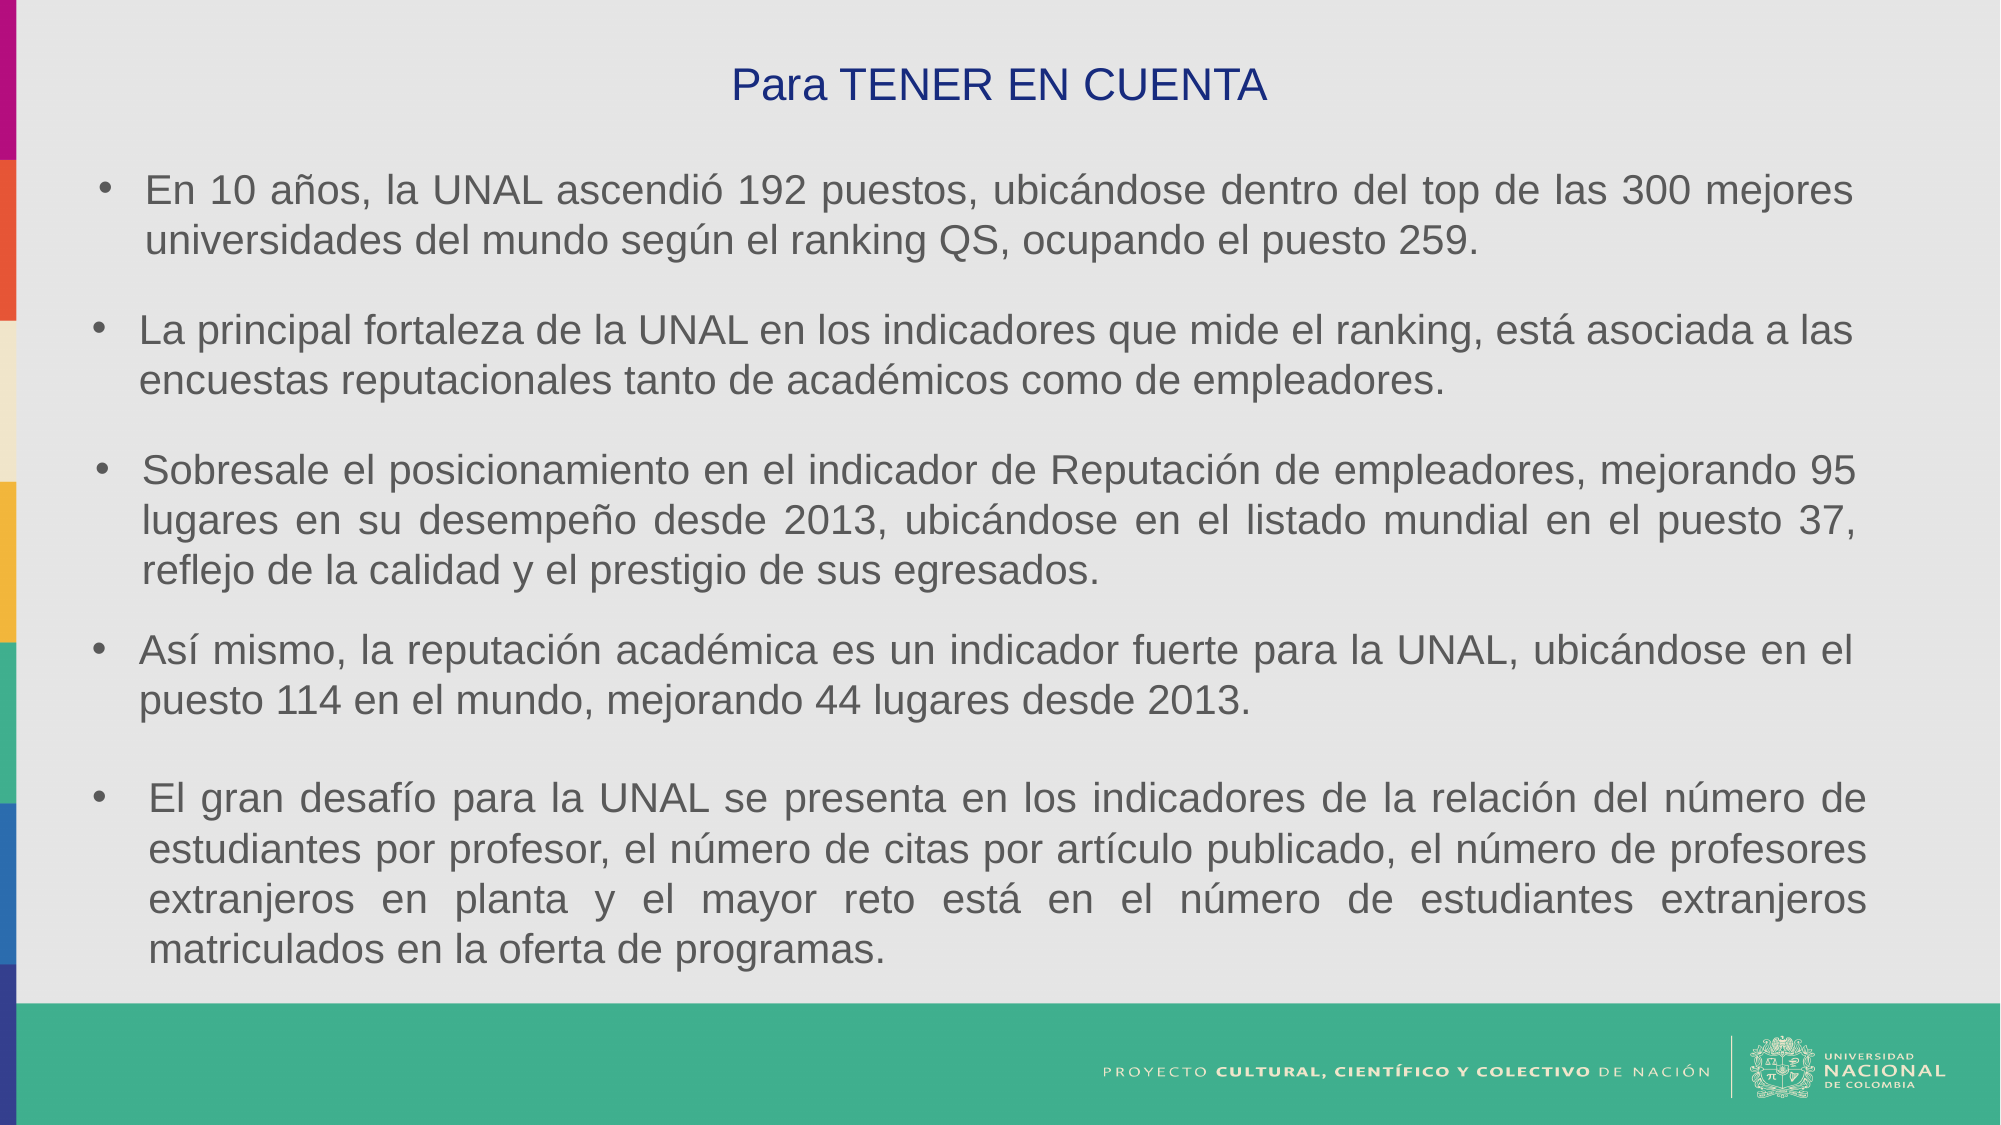

Para TENER EN CUENTA
En 10 años, la UNAL ascendió 192 puestos, ubicándose dentro del top de las 300 mejores universidades del mundo según el ranking QS, ocupando el puesto 259.
La principal fortaleza de la UNAL en los indicadores que mide el ranking, está asociada a las encuestas reputacionales tanto de académicos como de empleadores.
Sobresale el posicionamiento en el indicador de Reputación de empleadores, mejorando 95 lugares en su desempeño desde 2013, ubicándose en el listado mundial en el puesto 37, reflejo de la calidad y el prestigio de sus egresados.
Así mismo, la reputación académica es un indicador fuerte para la UNAL, ubicándose en el puesto 114 en el mundo, mejorando 44 lugares desde 2013.
El gran desafío para la UNAL se presenta en los indicadores de la relación del número de estudiantes por profesor, el número de citas por artículo publicado, el número de profesores extranjeros en planta y el mayor reto está en el número de estudiantes extranjeros matriculados en la oferta de programas.